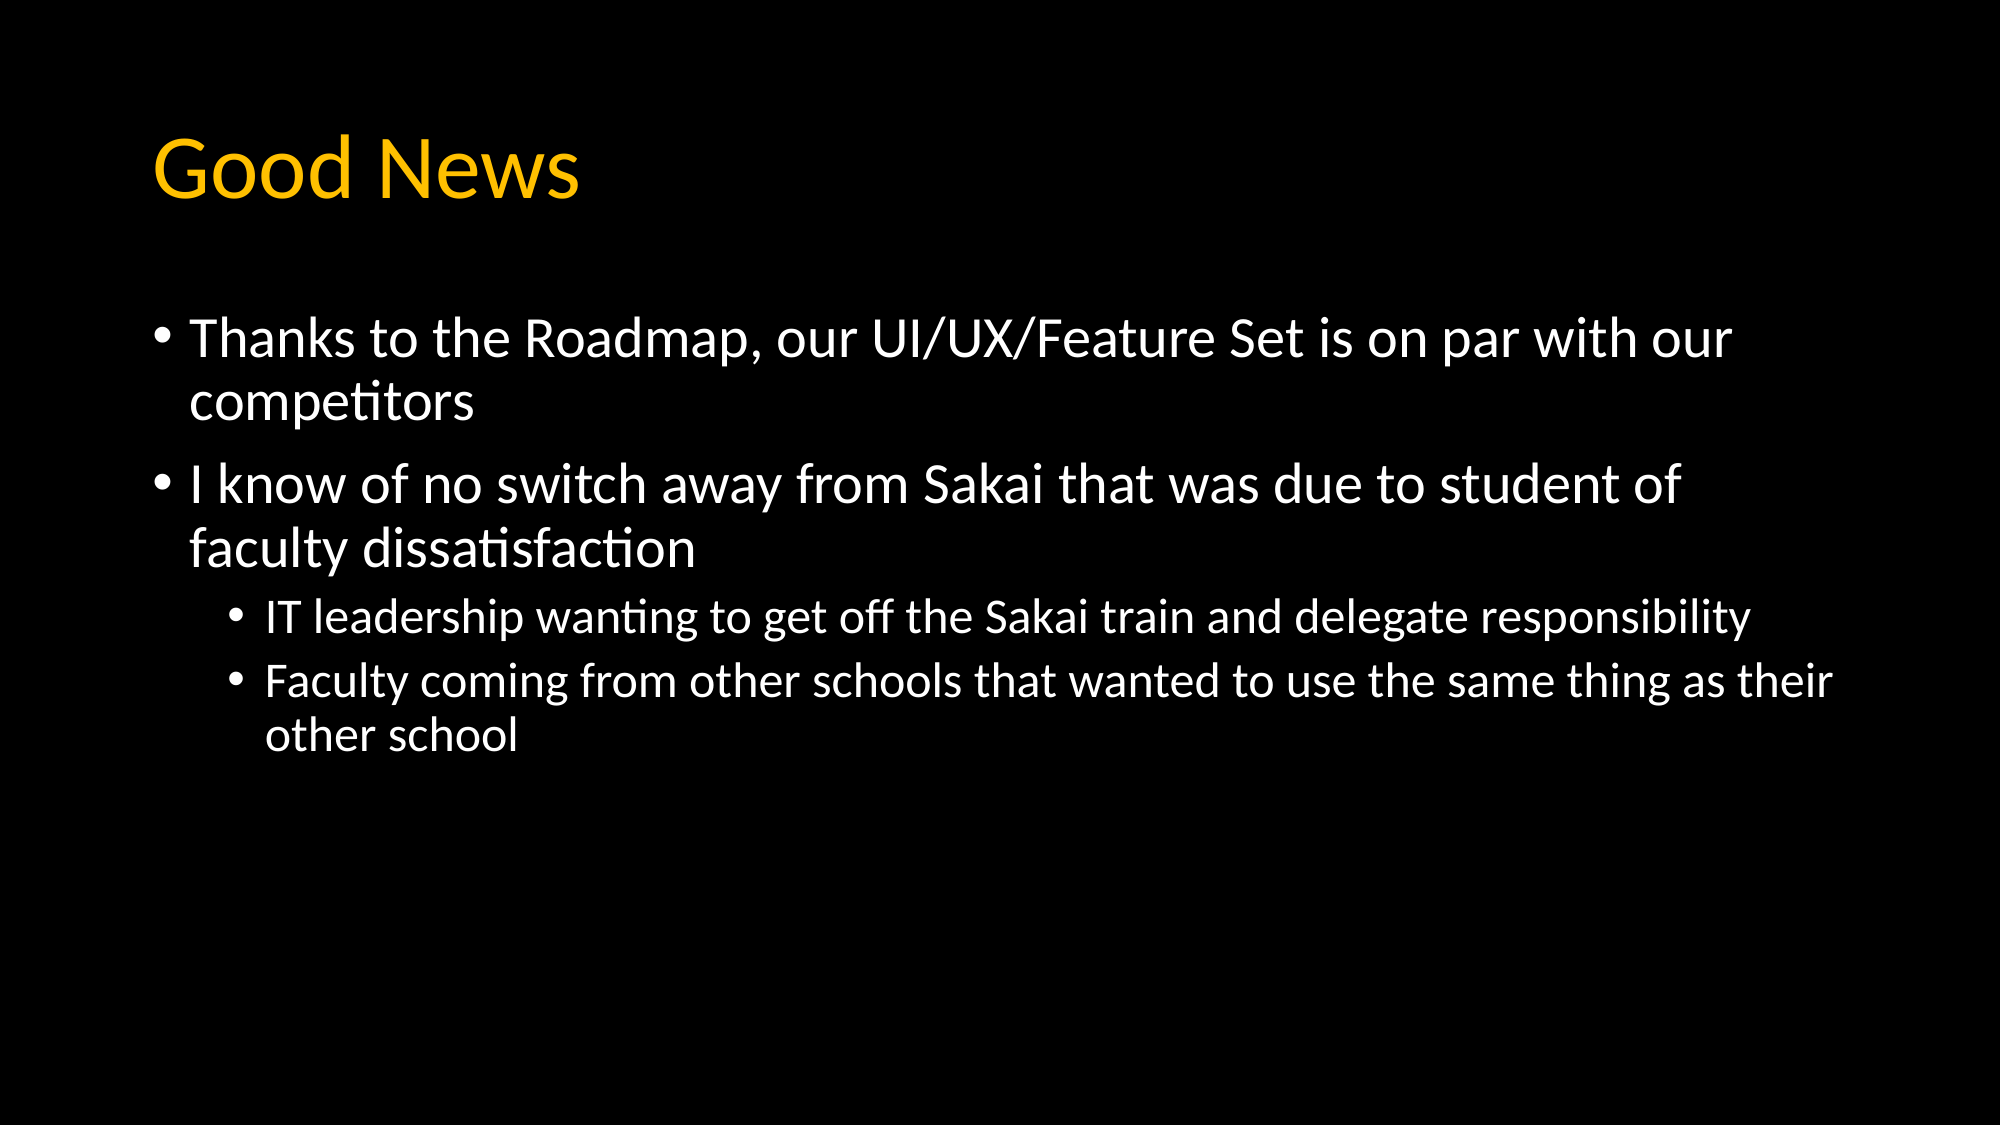

# Good News
Thanks to the Roadmap, our UI/UX/Feature Set is on par with our competitors
I know of no switch away from Sakai that was due to student of faculty dissatisfaction
IT leadership wanting to get off the Sakai train and delegate responsibility
Faculty coming from other schools that wanted to use the same thing as their other school